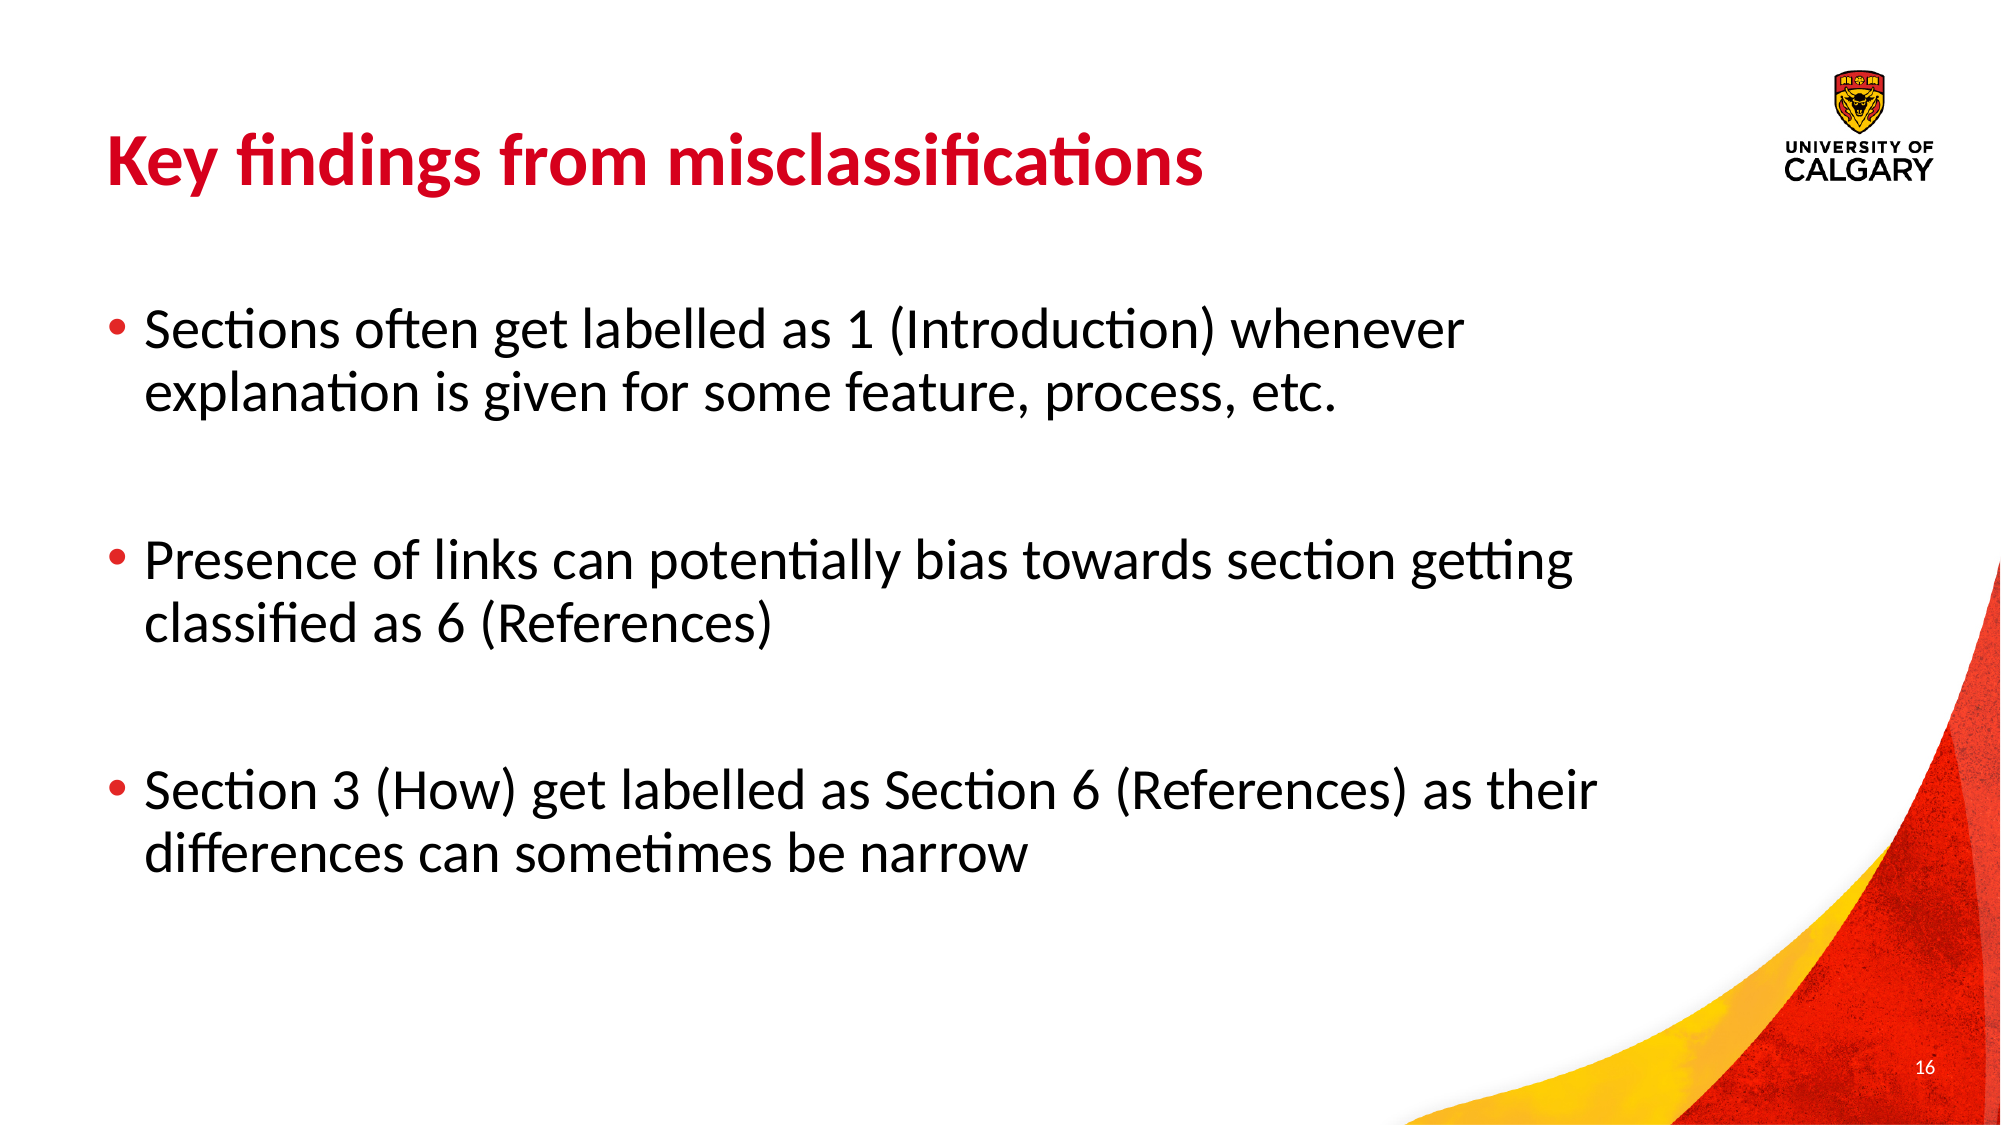

# Key findings from misclassifications
Sections often get labelled as 1 (Introduction) whenever explanation is given for some feature, process, etc.

Presence of links can potentially bias towards section getting classified as 6 (References)

Section 3 (How) get labelled as Section 6 (References) as their differences can sometimes be narrow
16